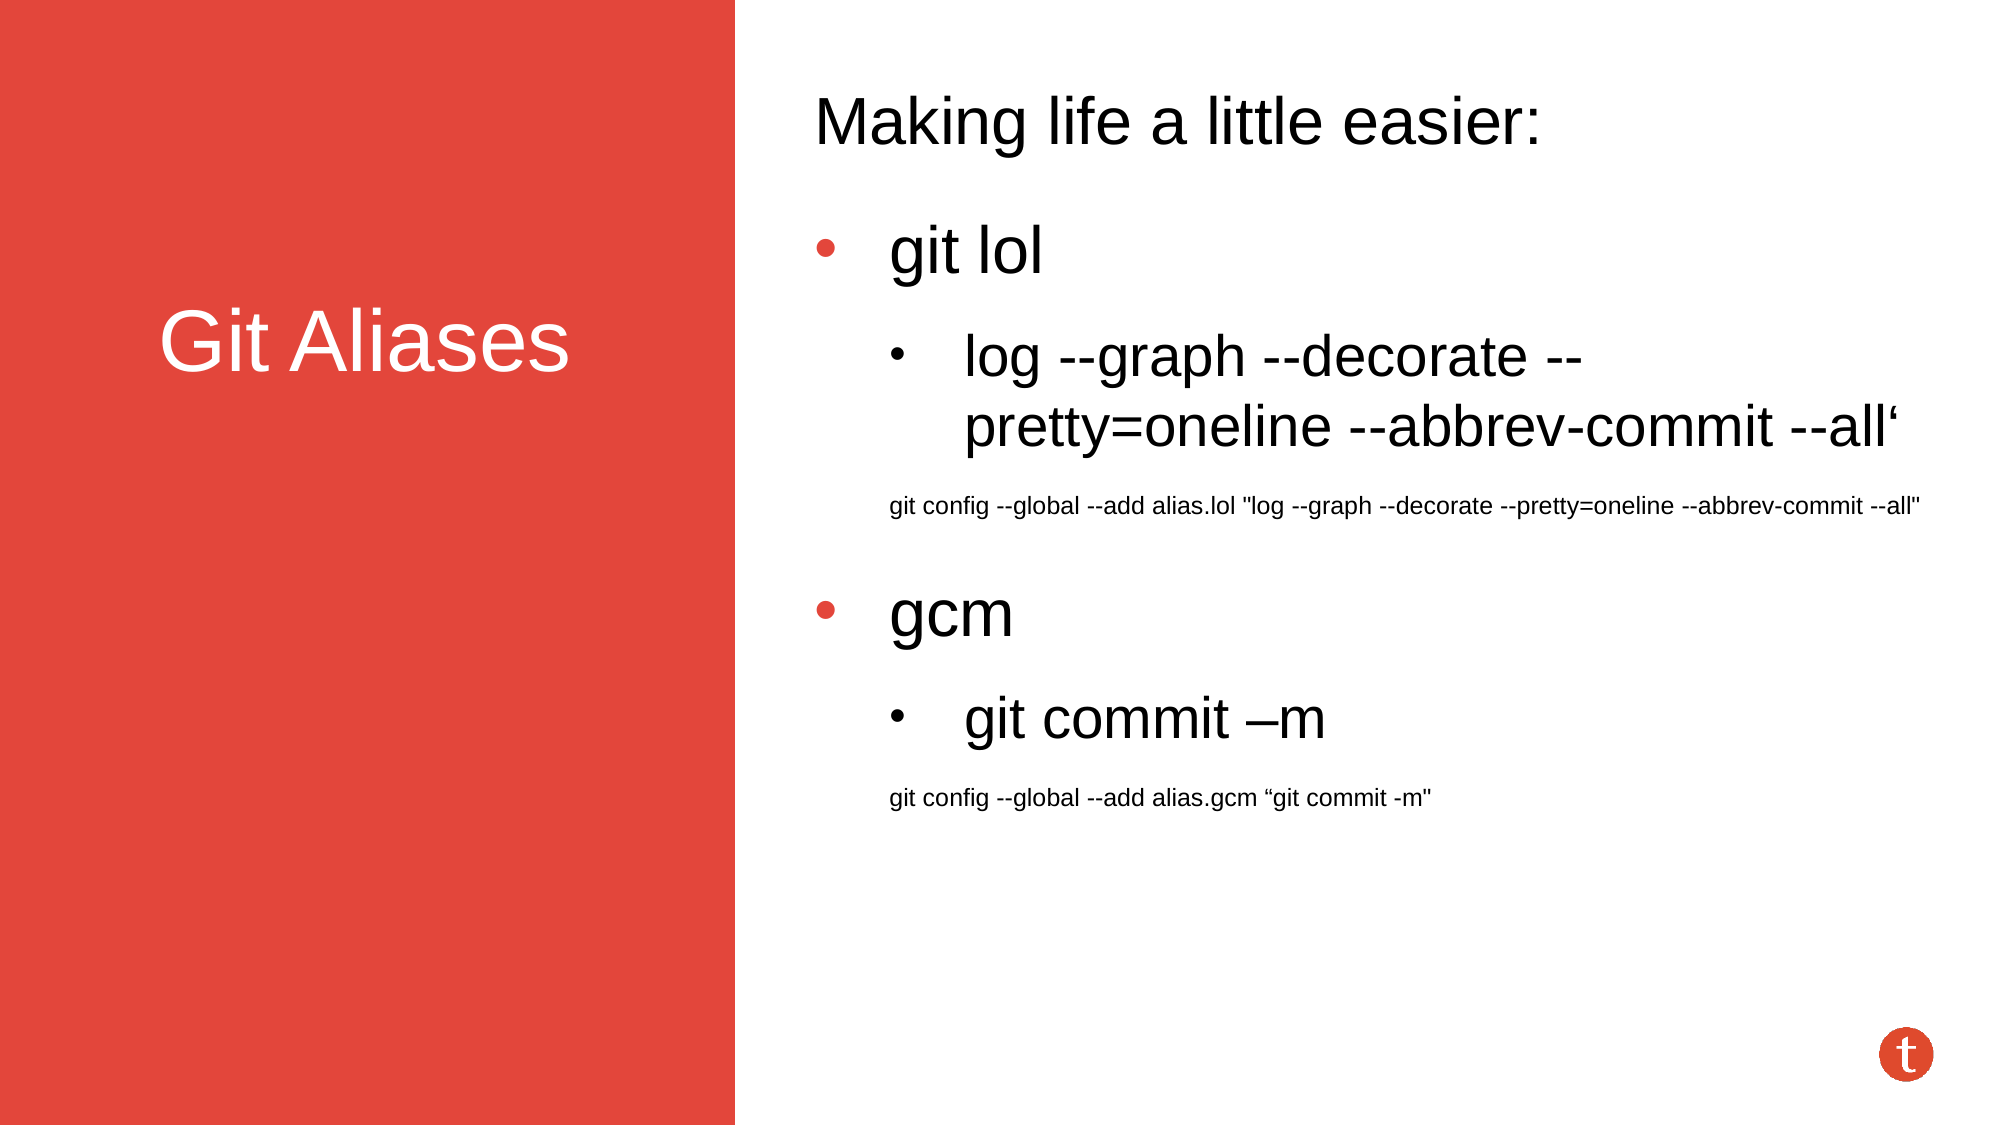

Making life a little easier:
git lol
log --graph --decorate --pretty=oneline --abbrev-commit --all‘
git config --global --add alias.lol "log --graph --decorate --pretty=oneline --abbrev-commit --all"
gcm
git commit –m
git config --global --add alias.gcm “git commit -m"
# Git Aliases